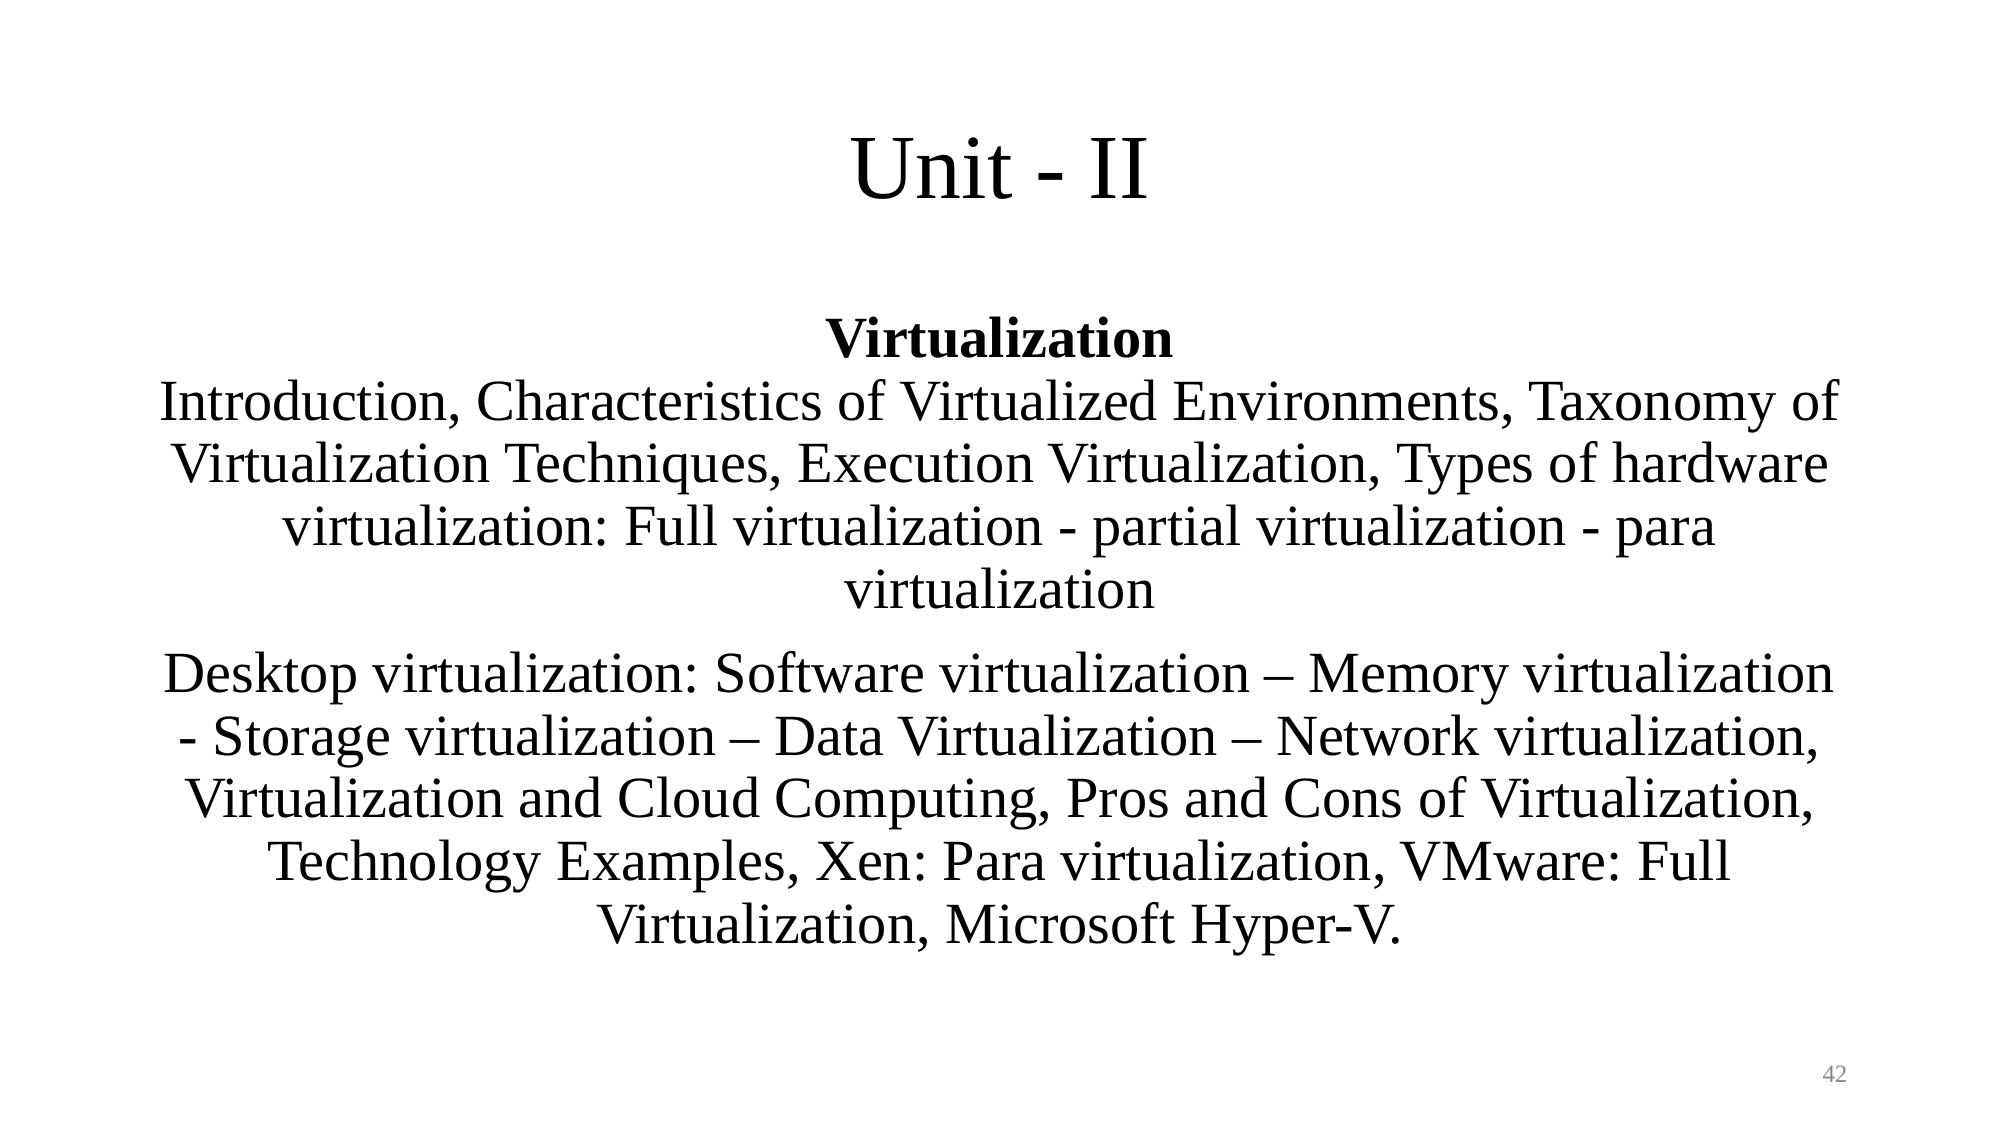

# Unit - II
Virtualization
Introduction, Characteristics of Virtualized Environments, Taxonomy of Virtualization Techniques, Execution Virtualization, Types of hardware virtualization: Full virtualization - partial virtualization - para virtualization
Desktop virtualization: Software virtualization – Memory virtualization - Storage virtualization – Data Virtualization – Network virtualization, Virtualization and Cloud Computing, Pros and Cons of Virtualization, Technology Examples, Xen: Para virtualization, VMware: Full Virtualization, Microsoft Hyper-V.
42